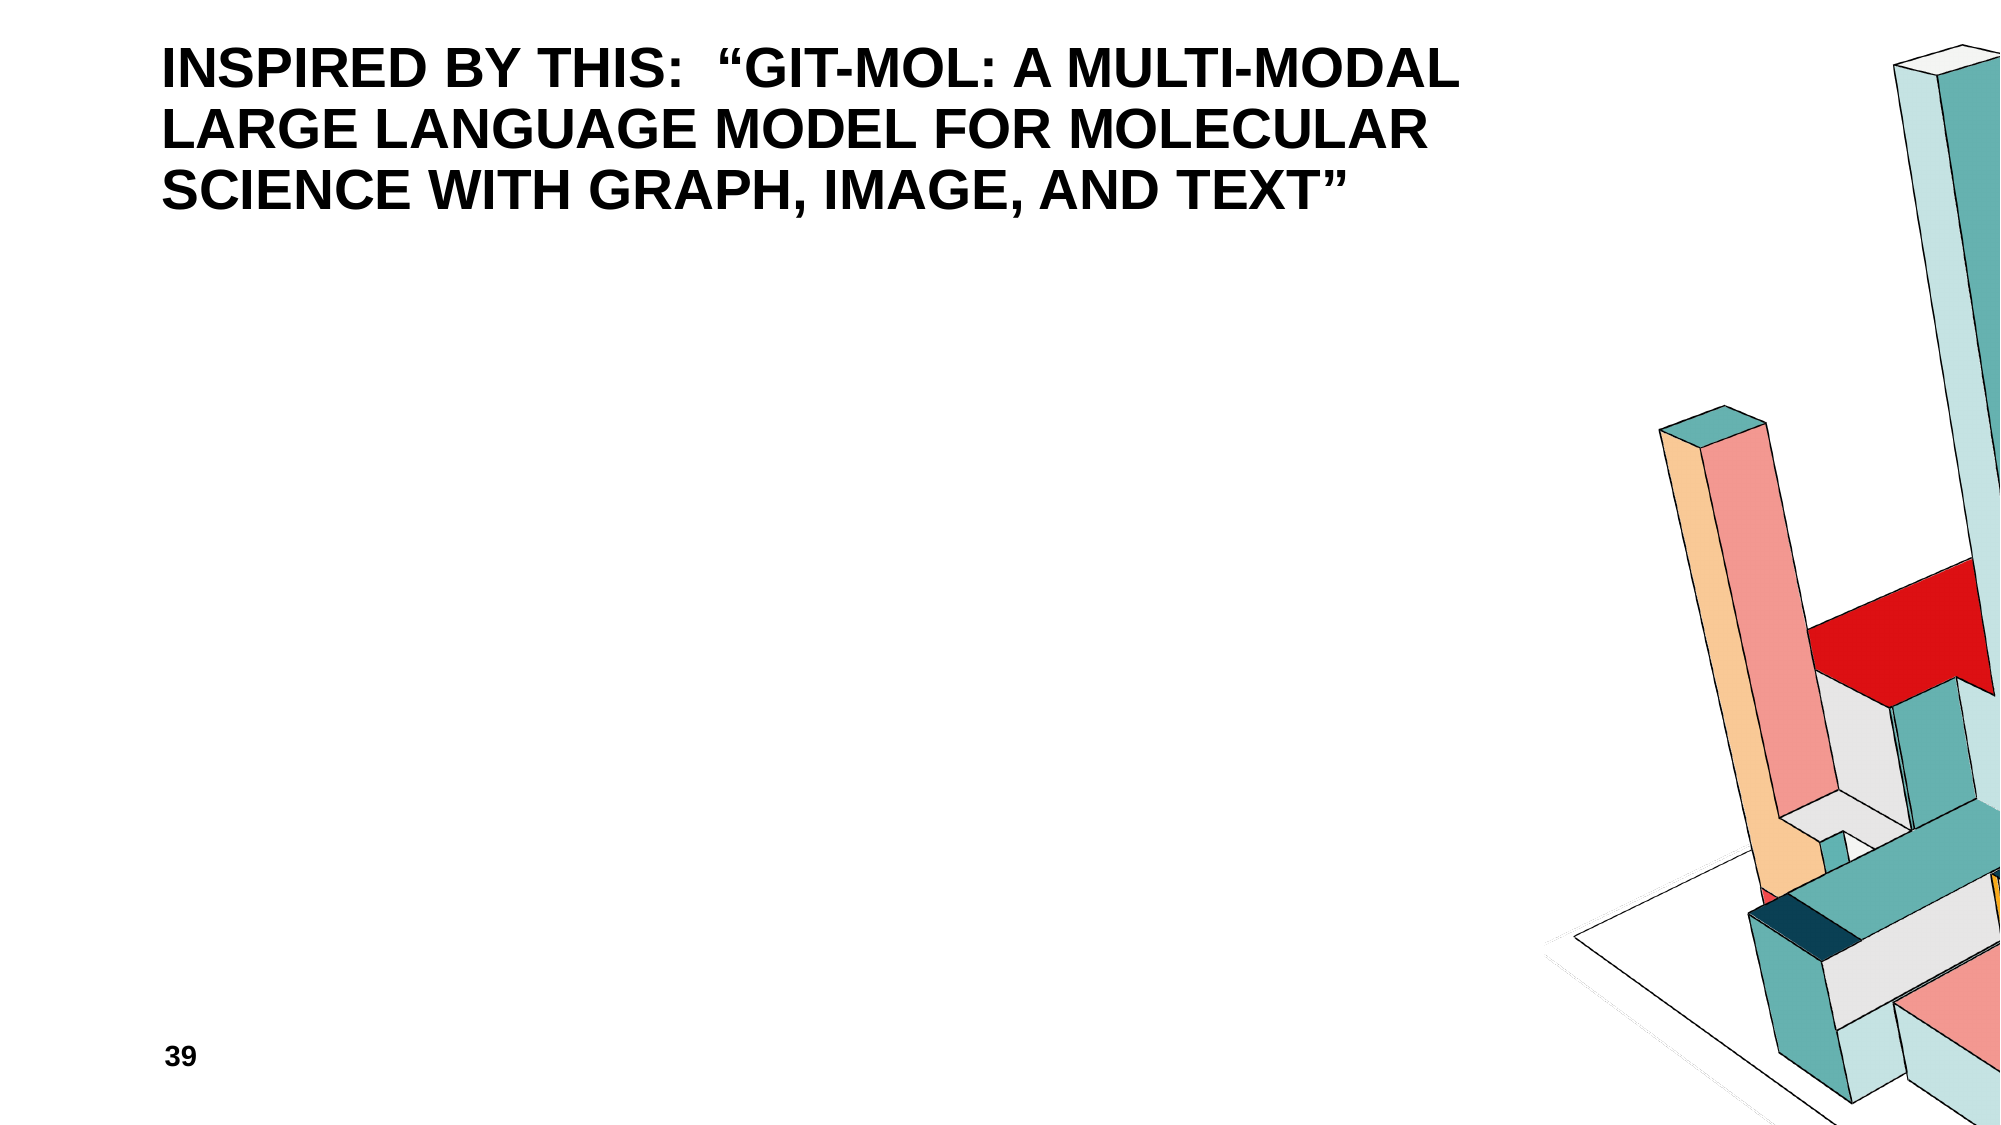

# Inspired by this:  “GIT-Mol: A Multi-modal Large Language Model for Molecular Science with Graph, Image, and Text”

39